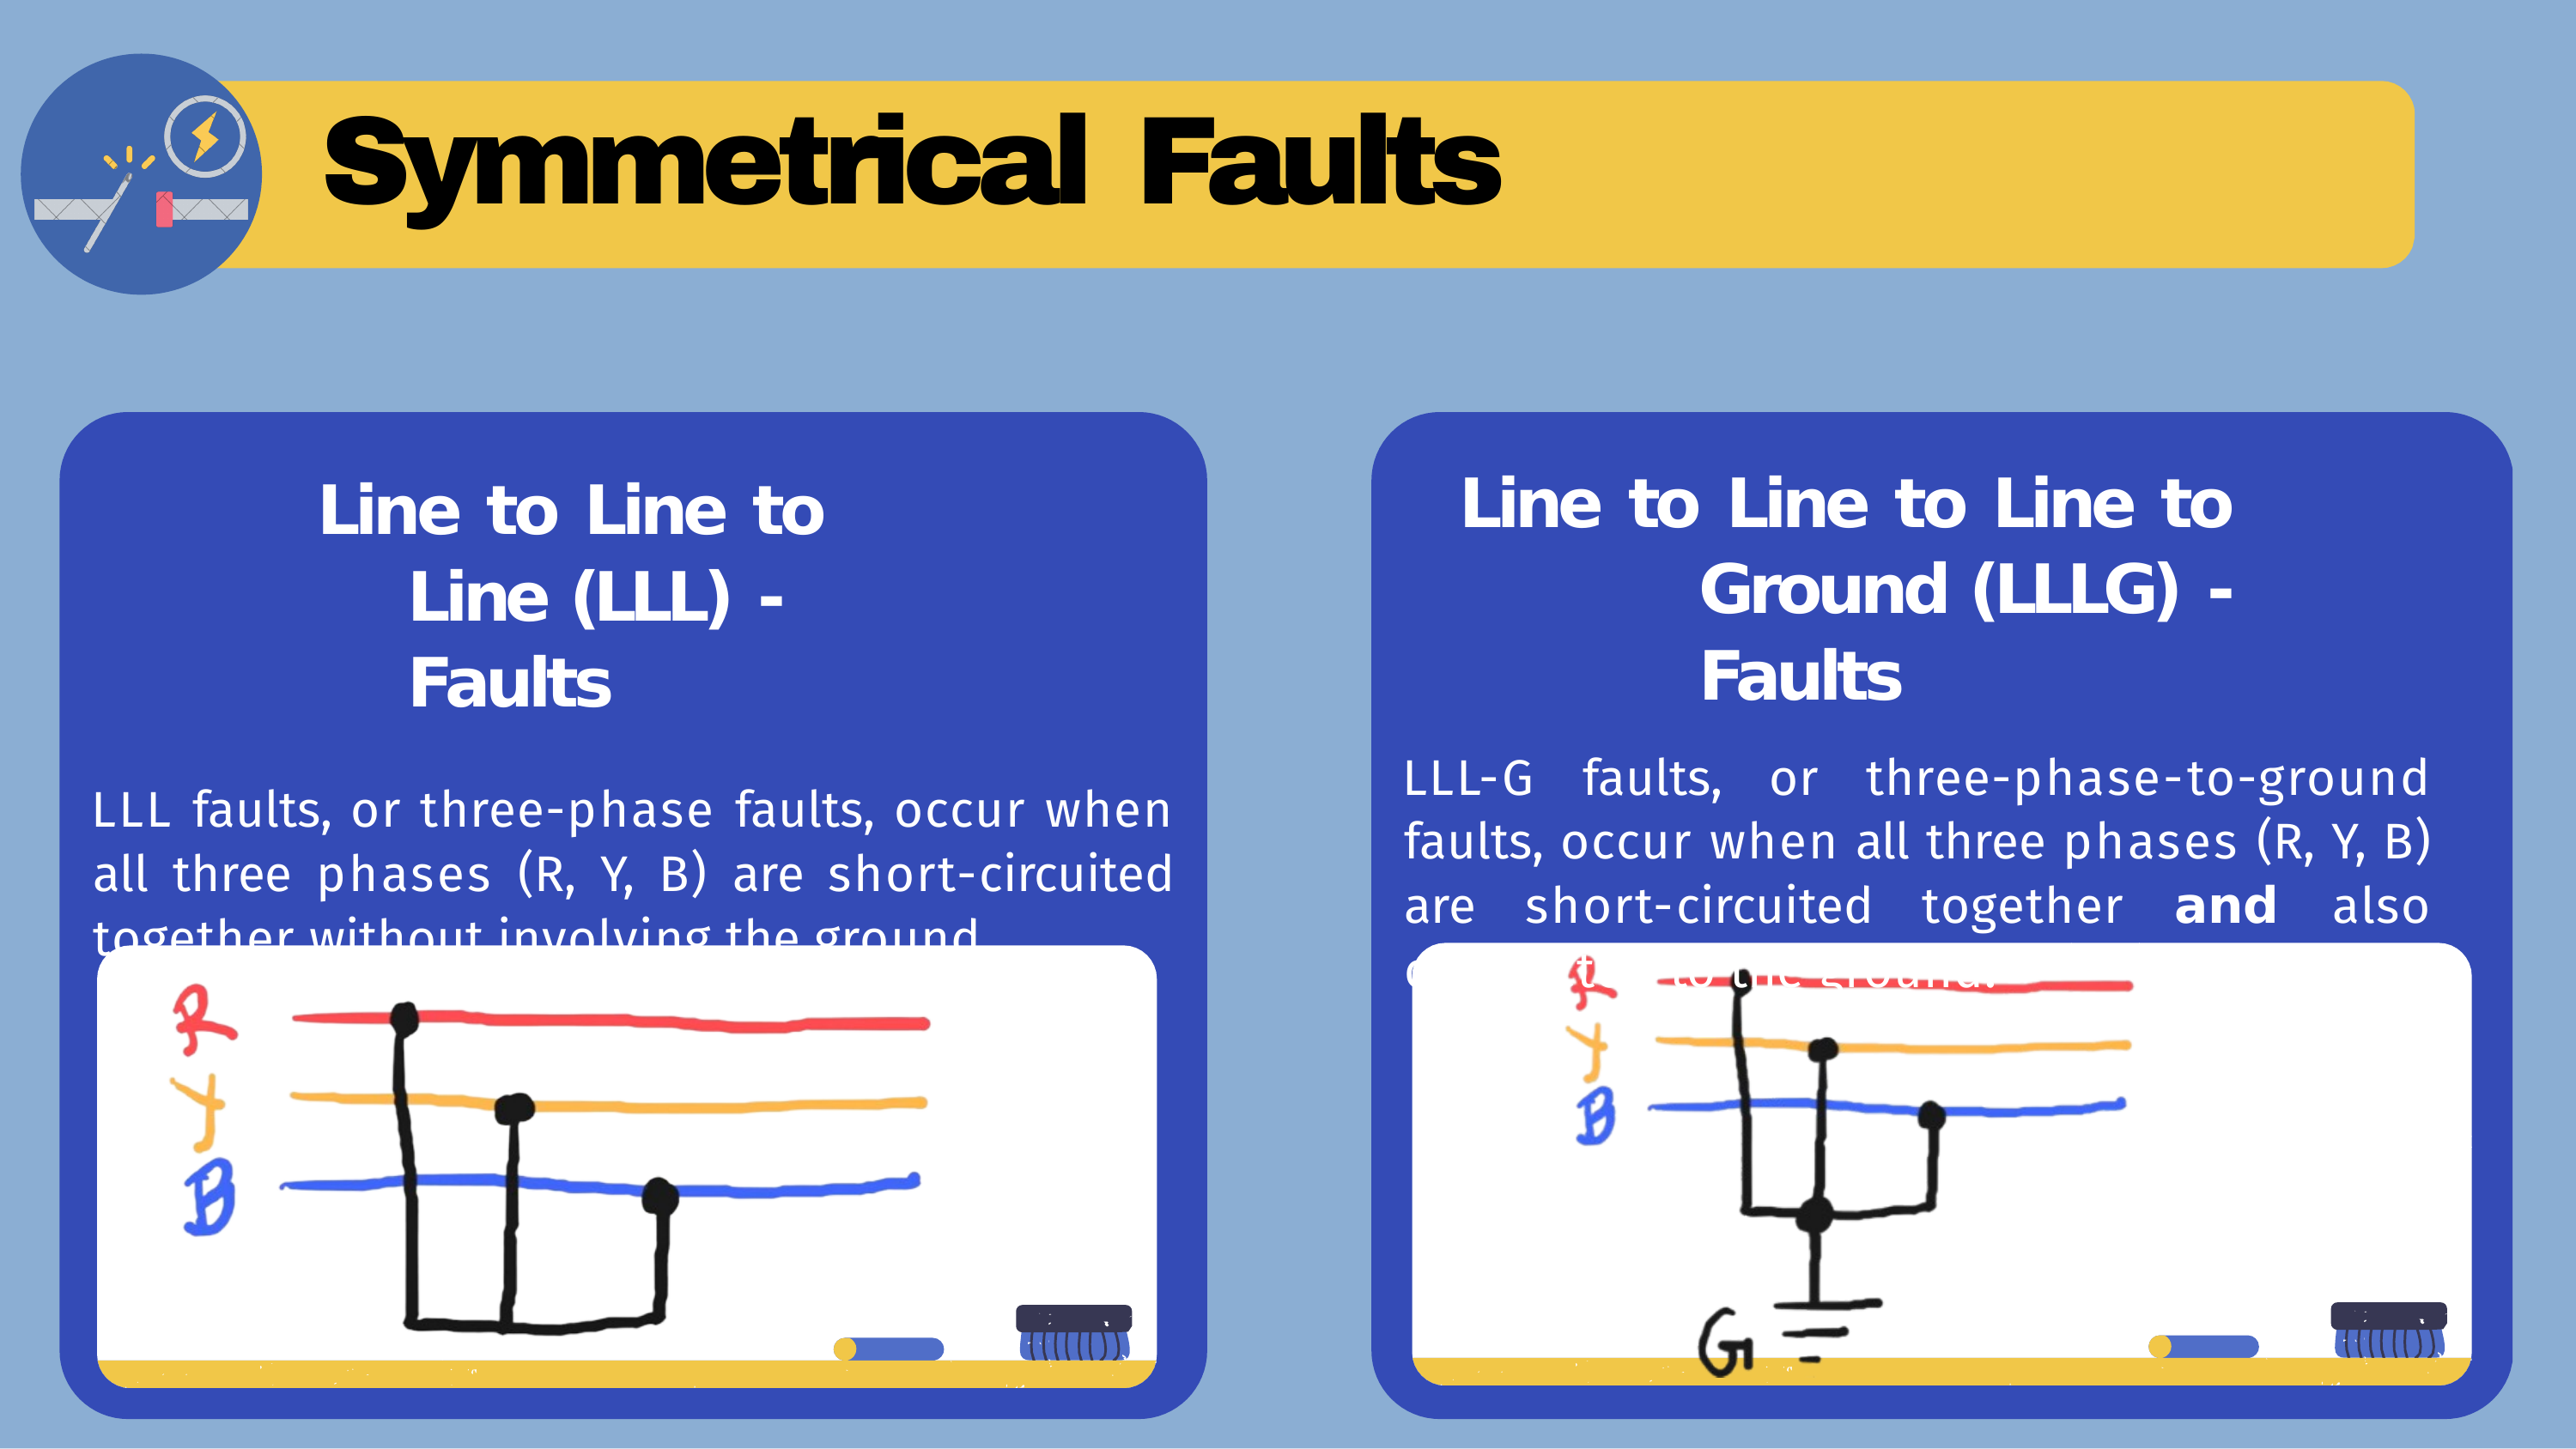

# Symmetrical Faults
Line to Line to Line to Ground (LLLG) - Faults
LLL-G  faults,  or  three-phase-to-ground faults, occur when all three phases (R, Y, B) are  short-circuited  together  and  also connected to the ground.
Line to Line to Line (LLL) - Faults
LLL faults, or three-phase faults, occur when all three phases (R, Y, B) are short-circuited together without involving the ground.